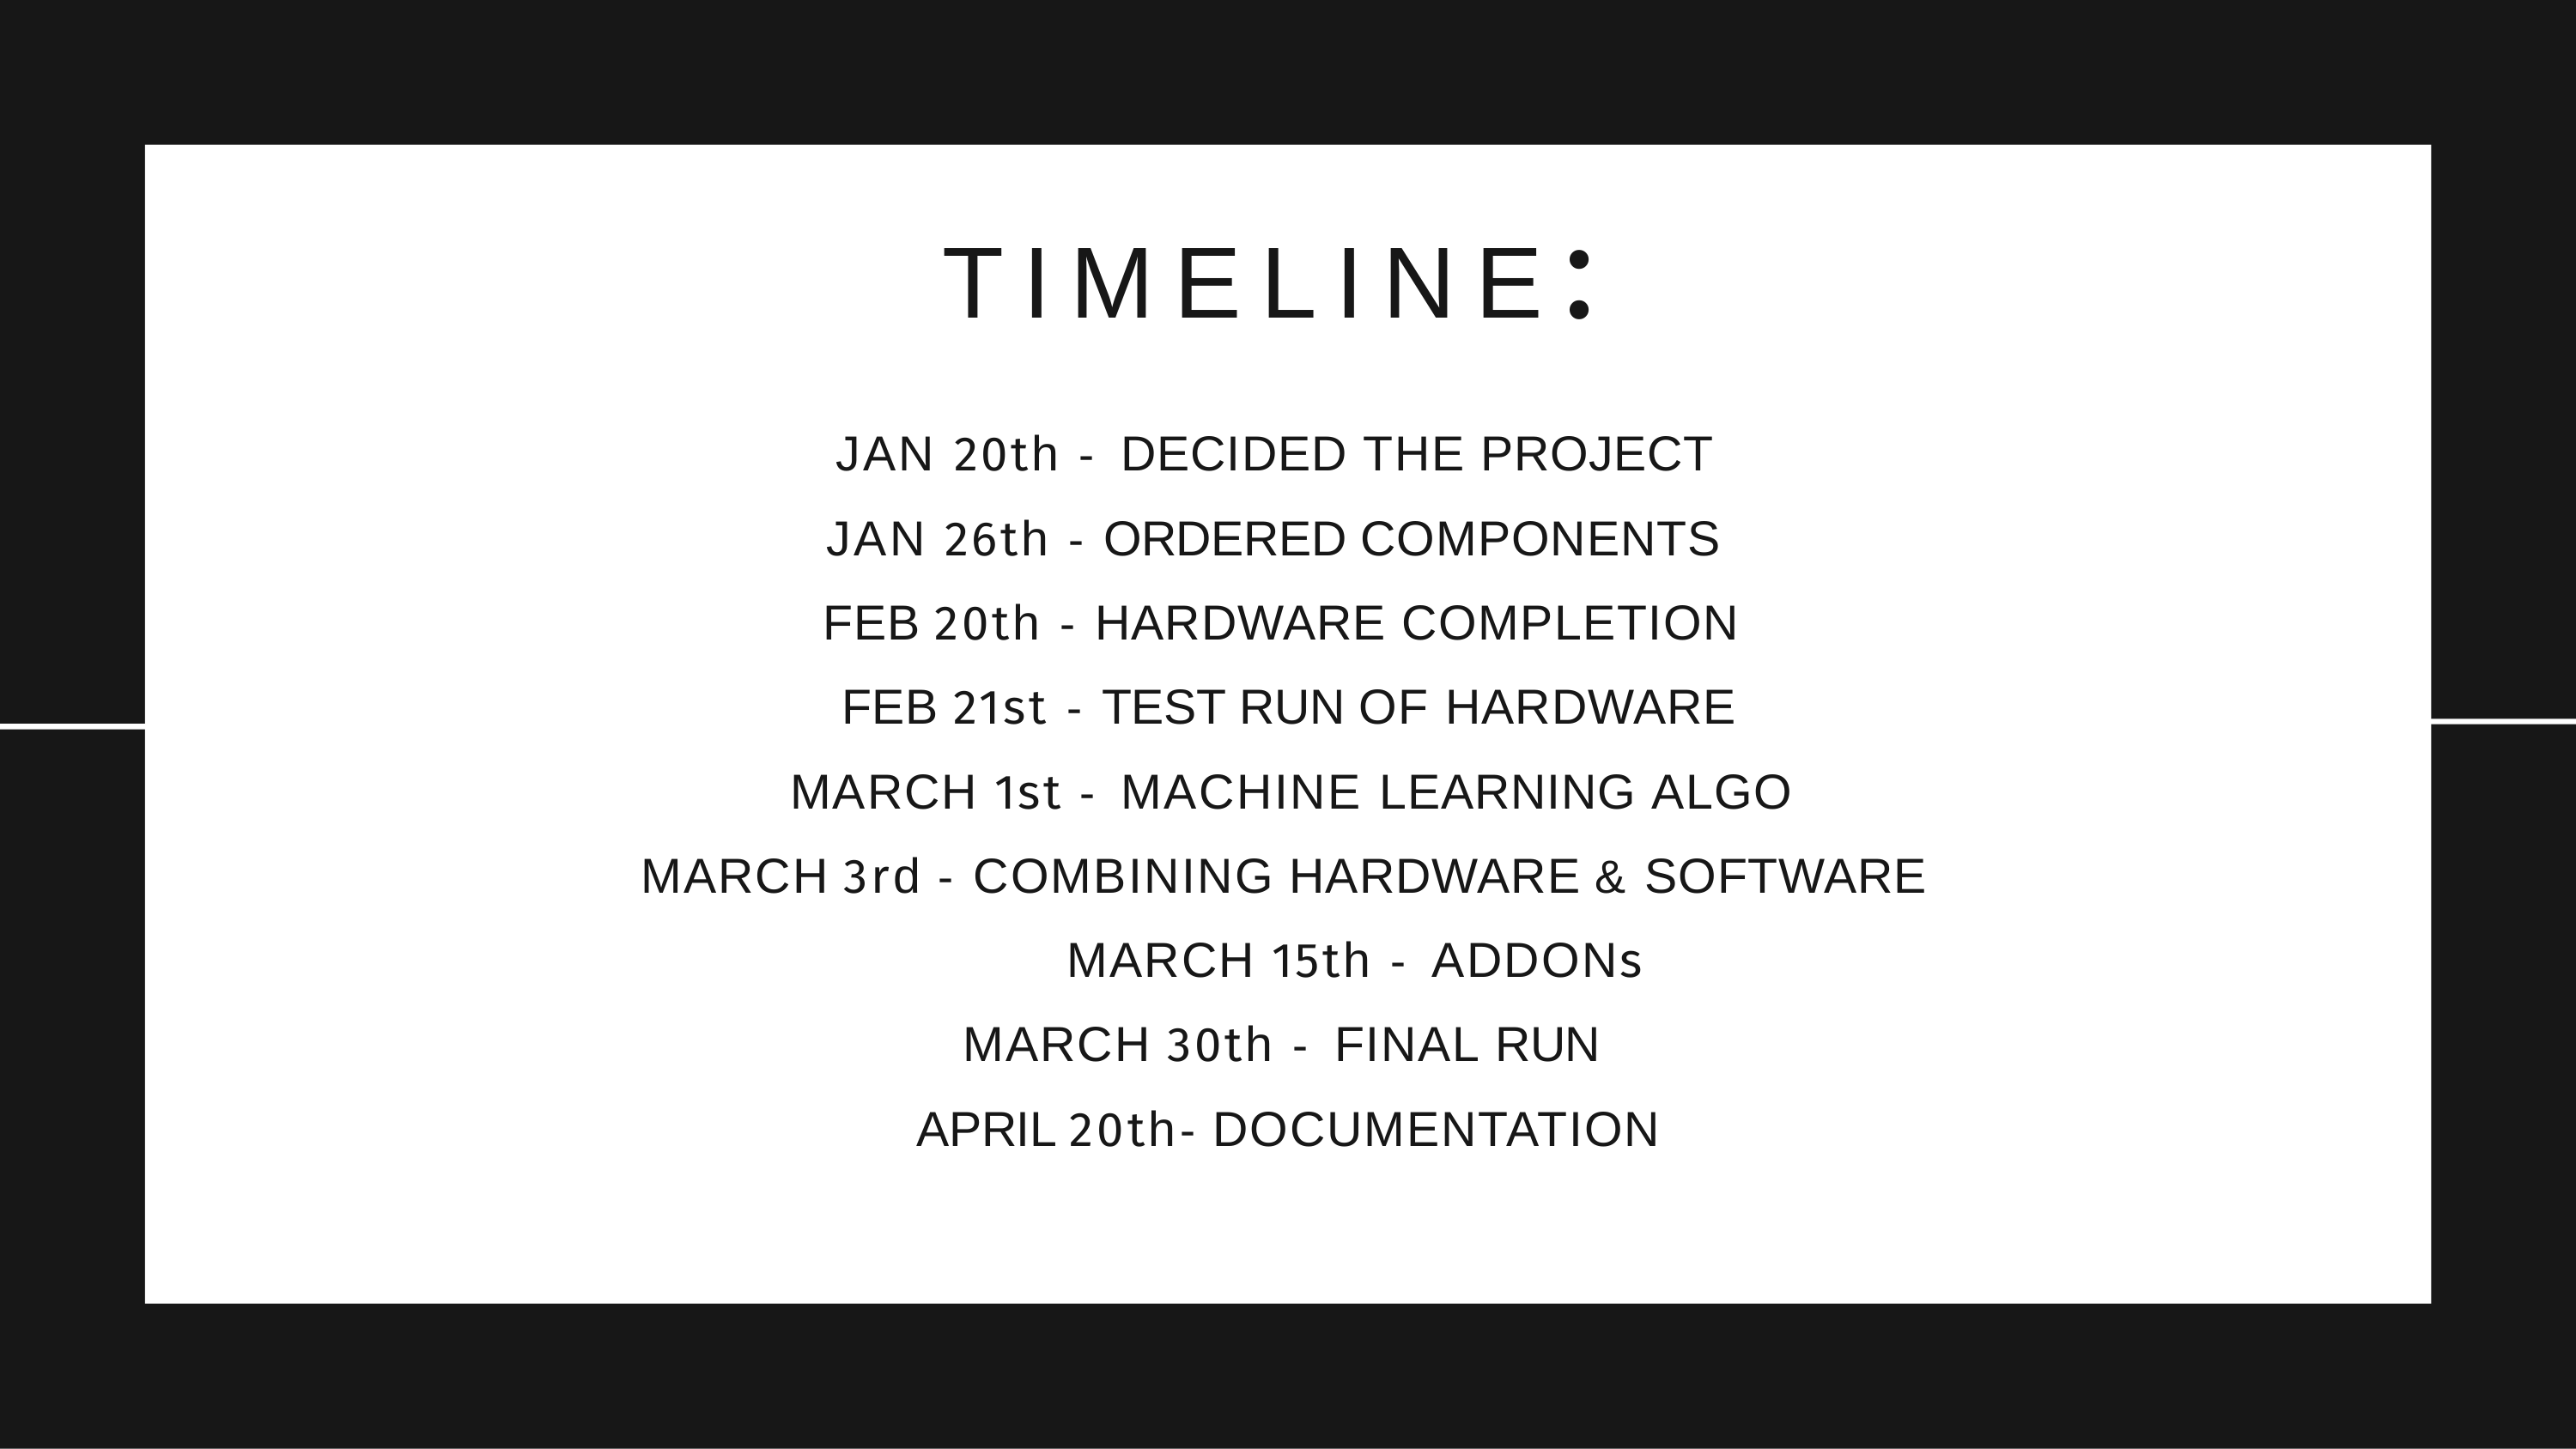

# TIMELINE:
JAN 20th - DECIDED THE PROJECT  JAN 26th - ORDERED COMPONENTS  FEB 20th - HARDWARE COMPLETION  FEB 21st - TEST RUN OF HARDWARE
MARCH 1st - MACHINE LEARNING ALGO  MARCH 3rd - COMBINING HARDWARE & SOFTWARE
MARCH 15th - ADDONs  MARCH 30th - FINAL RUN  APRIL 20th- DOCUMENTATION